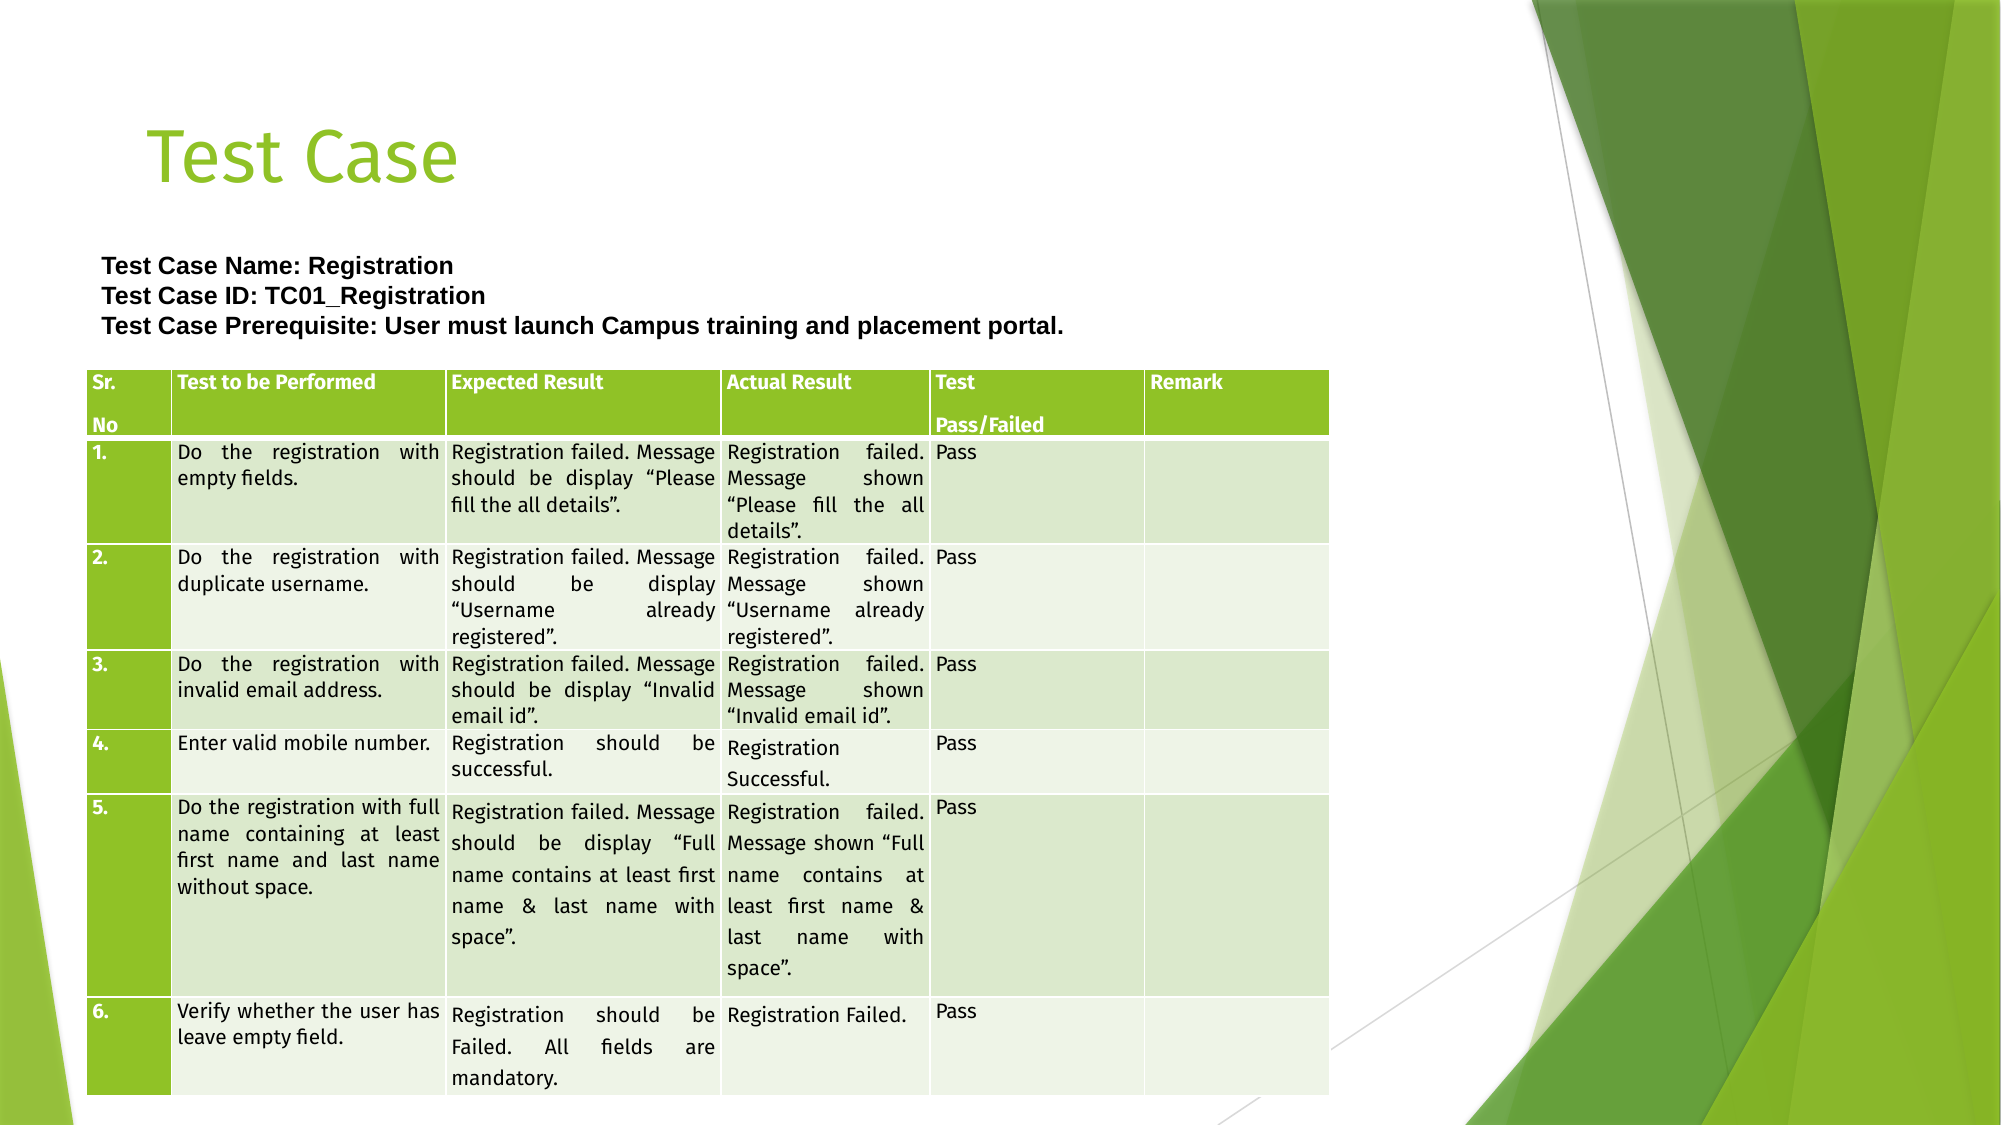

# Test Case
Test Case Name: Registration
Test Case ID: TC01_Registration
Test Case Prerequisite: User must launch Campus training and placement portal.

| Sr. No | Test to be Performed | Expected Result | Actual Result | Test Pass/Failed | Remark |
| --- | --- | --- | --- | --- | --- |
| 1. | Do the registration with empty fields. | Registration failed. Message should be display “Please fill the all details”. | Registration failed. Message shown “Please fill the all details”. | Pass |  |
| 2. | Do the registration with duplicate username. | Registration failed. Message should be display “Username already registered”. | Registration failed. Message shown “Username already registered”. | Pass |  |
| 3. | Do the registration with invalid email address. | Registration failed. Message should be display “Invalid email id”. | Registration failed. Message shown “Invalid email id”. | Pass |  |
| 4. | Enter valid mobile number. | Registration should be successful. | Registration Successful. | Pass |  |
| 5. | Do the registration with full name containing at least first name and last name without space. | Registration failed. Message should be display “Full name contains at least first name & last name with space”. | Registration failed. Message shown “Full name contains at least first name & last name with space”. | Pass |  |
| 6. | Verify whether the user has leave empty field. | Registration should be Failed. All fields are mandatory. | Registration Failed. | Pass |  |